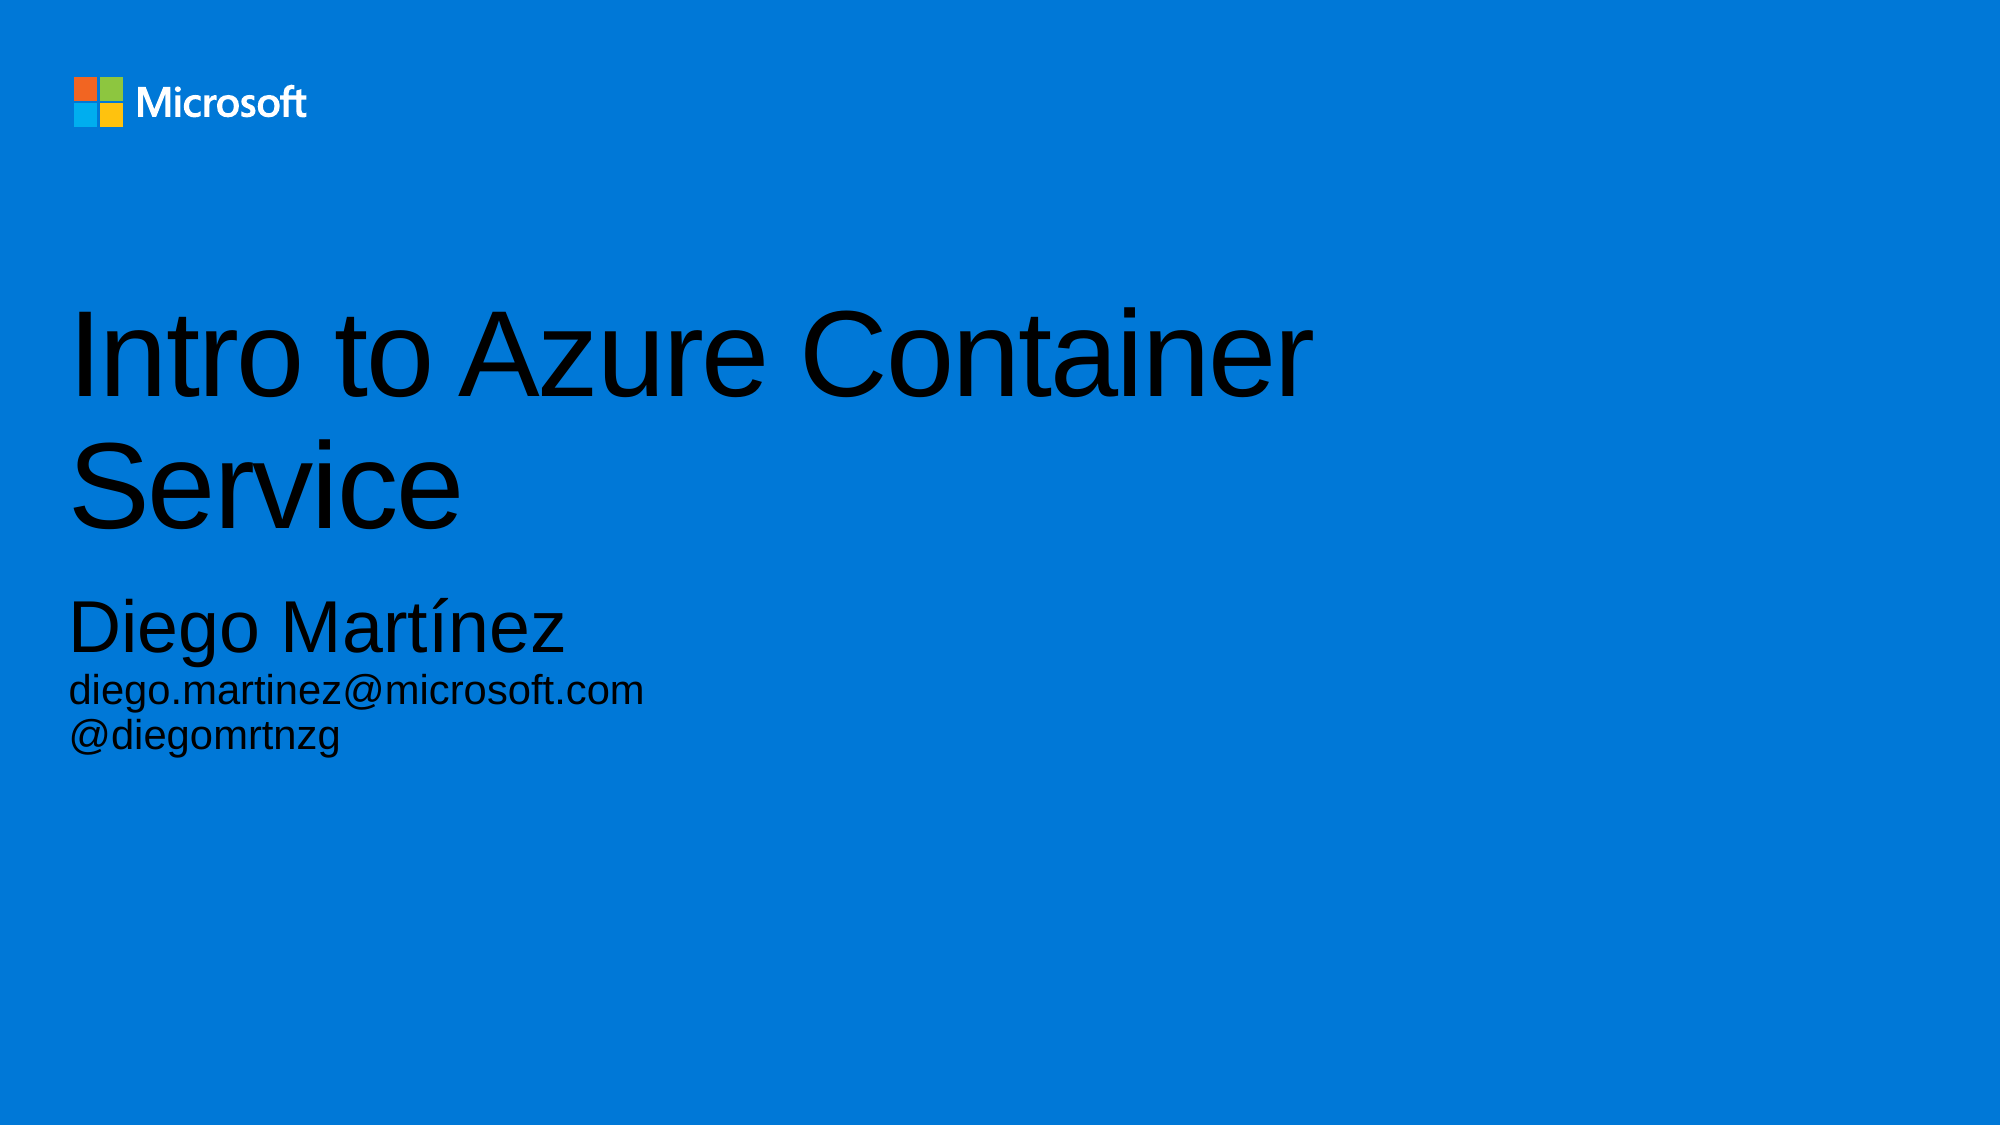

# Intro to Azure Container Service
Diego Martínez
diego.martinez@microsoft.com
@diegomrtnzg